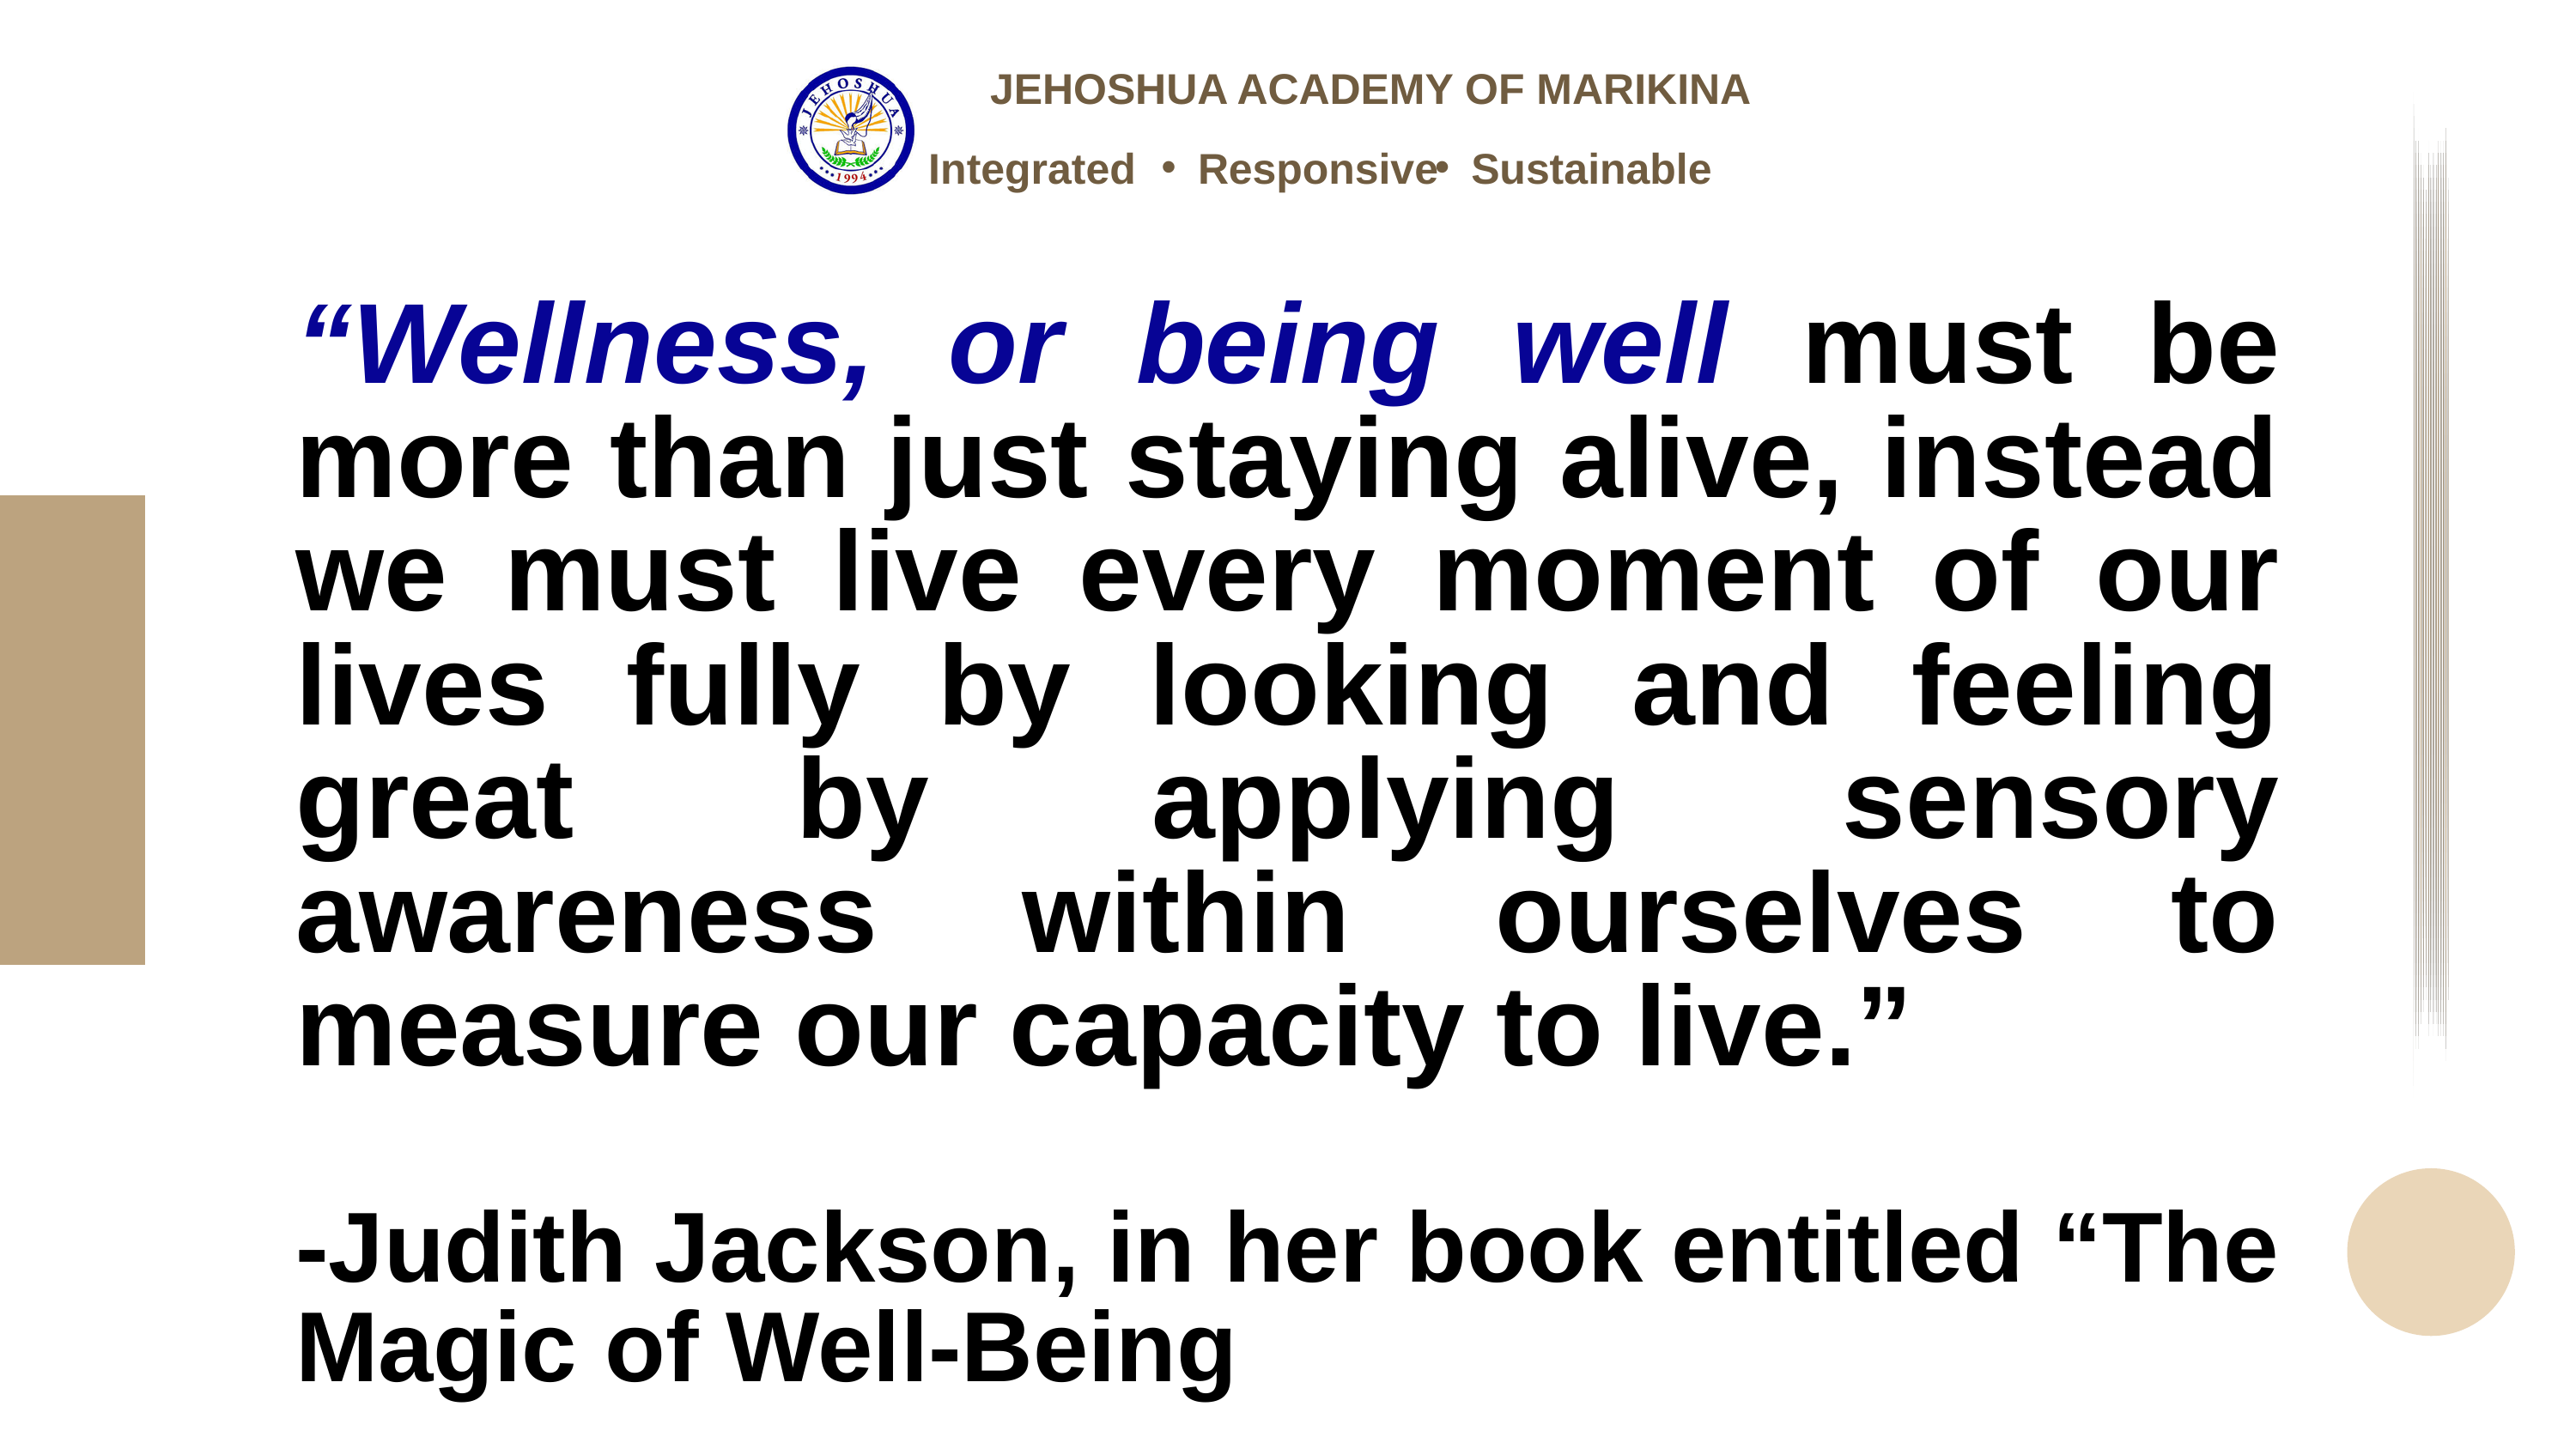

JEHOSHUA ACADEMY OF MARIKINA

Integrated
Responsive
Sustainable
“Wellness, or being well must be more than just staying alive, instead we must live every moment of our lives fully by looking and feeling great by applying sensory awareness within ourselves to measure our capacity to live.”

-Judith Jackson, in her book entitled “The Magic of Well-Being